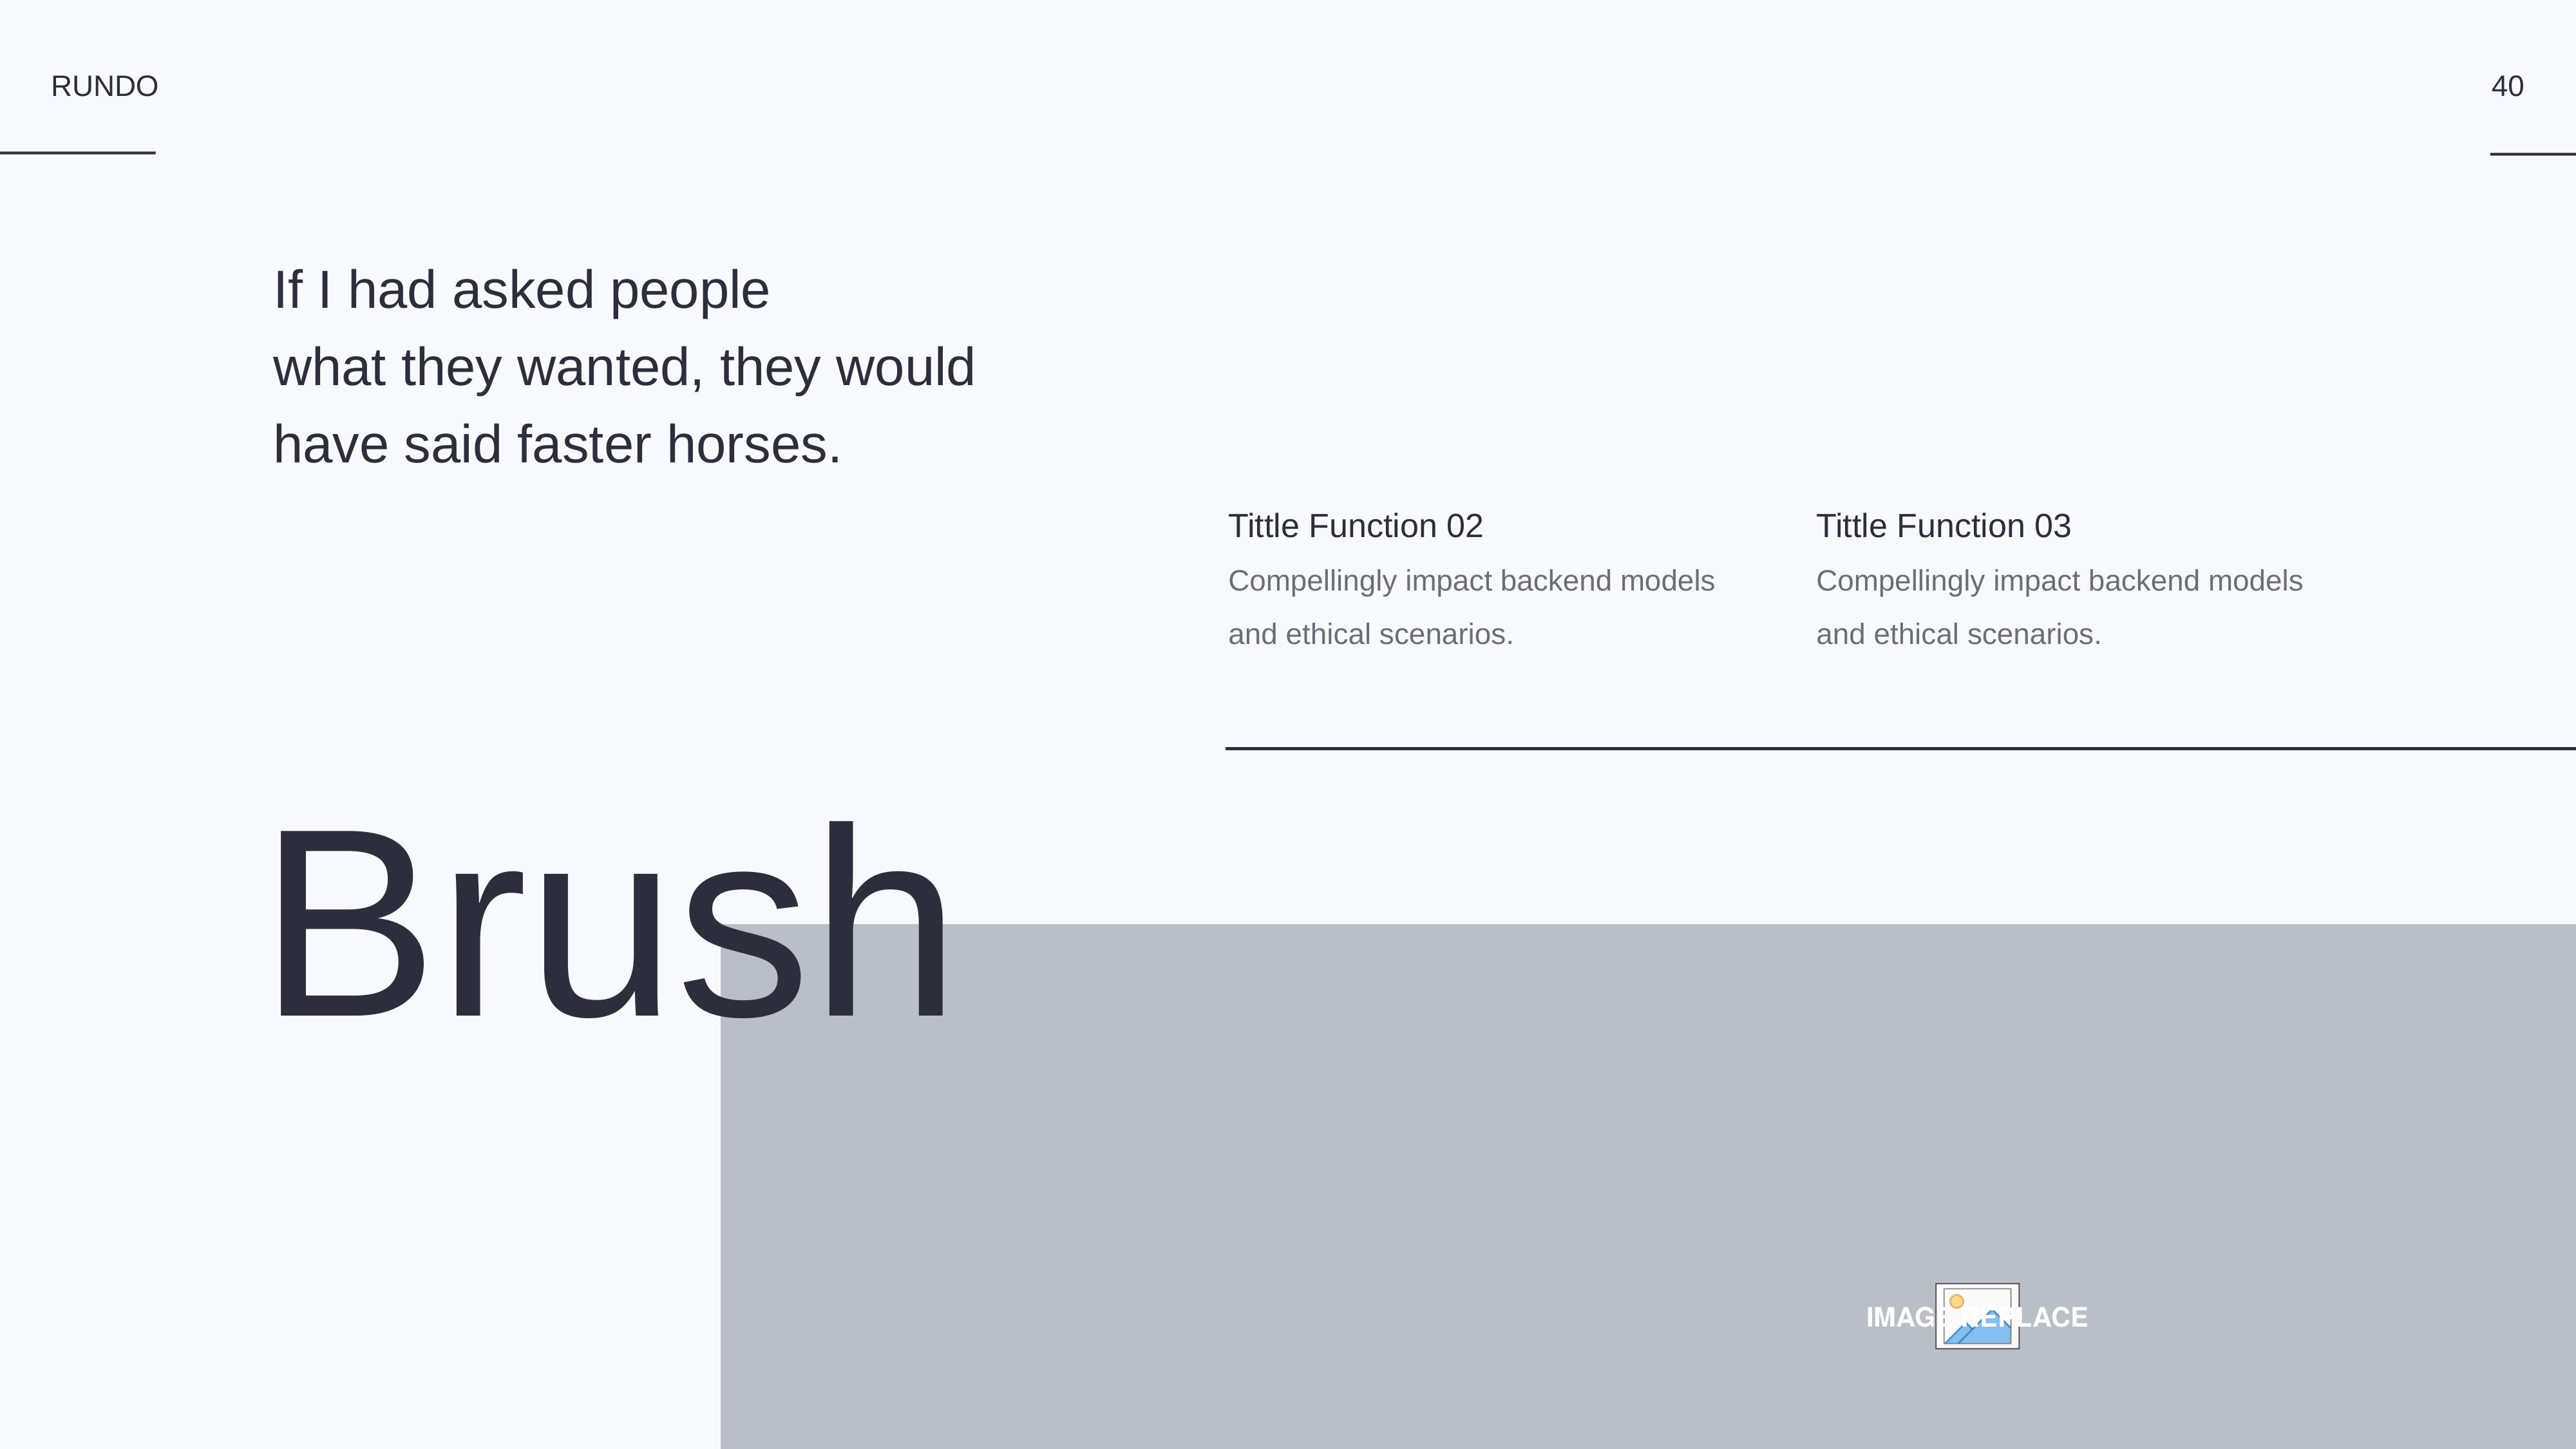

40
If I had asked people
what they wanted, they would
have said faster horses.
Tittle Function 02
Compellingly impact backend models
and ethical scenarios.
Tittle Function 03
Compellingly impact backend models
and ethical scenarios.
Brush